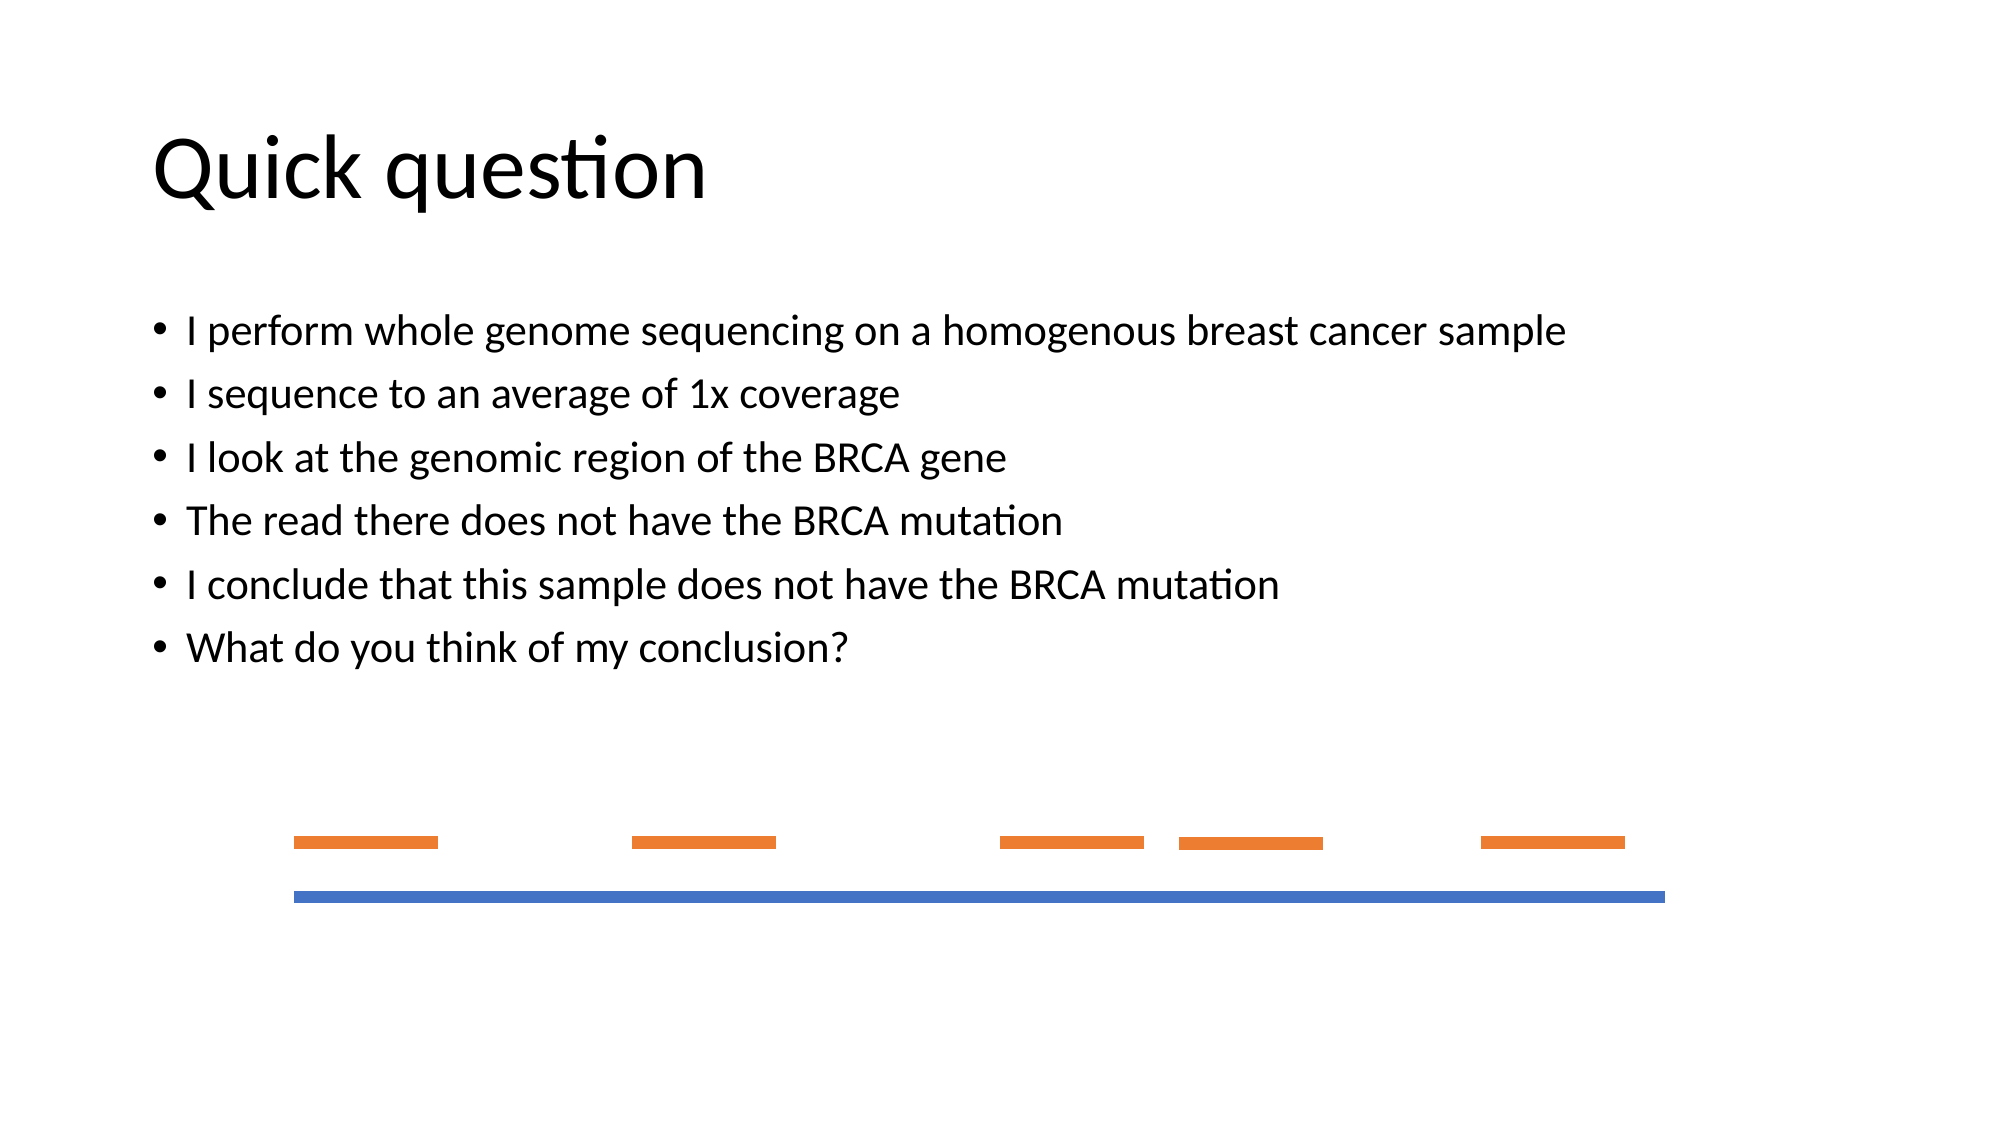

# Quick question
I perform whole genome sequencing on a homogenous breast cancer sample
I sequence to an average of 1x coverage
I look at the genomic region of the BRCA gene
The read there does not have the BRCA mutation
I conclude that this sample does not have the BRCA mutation
What do you think of my conclusion?